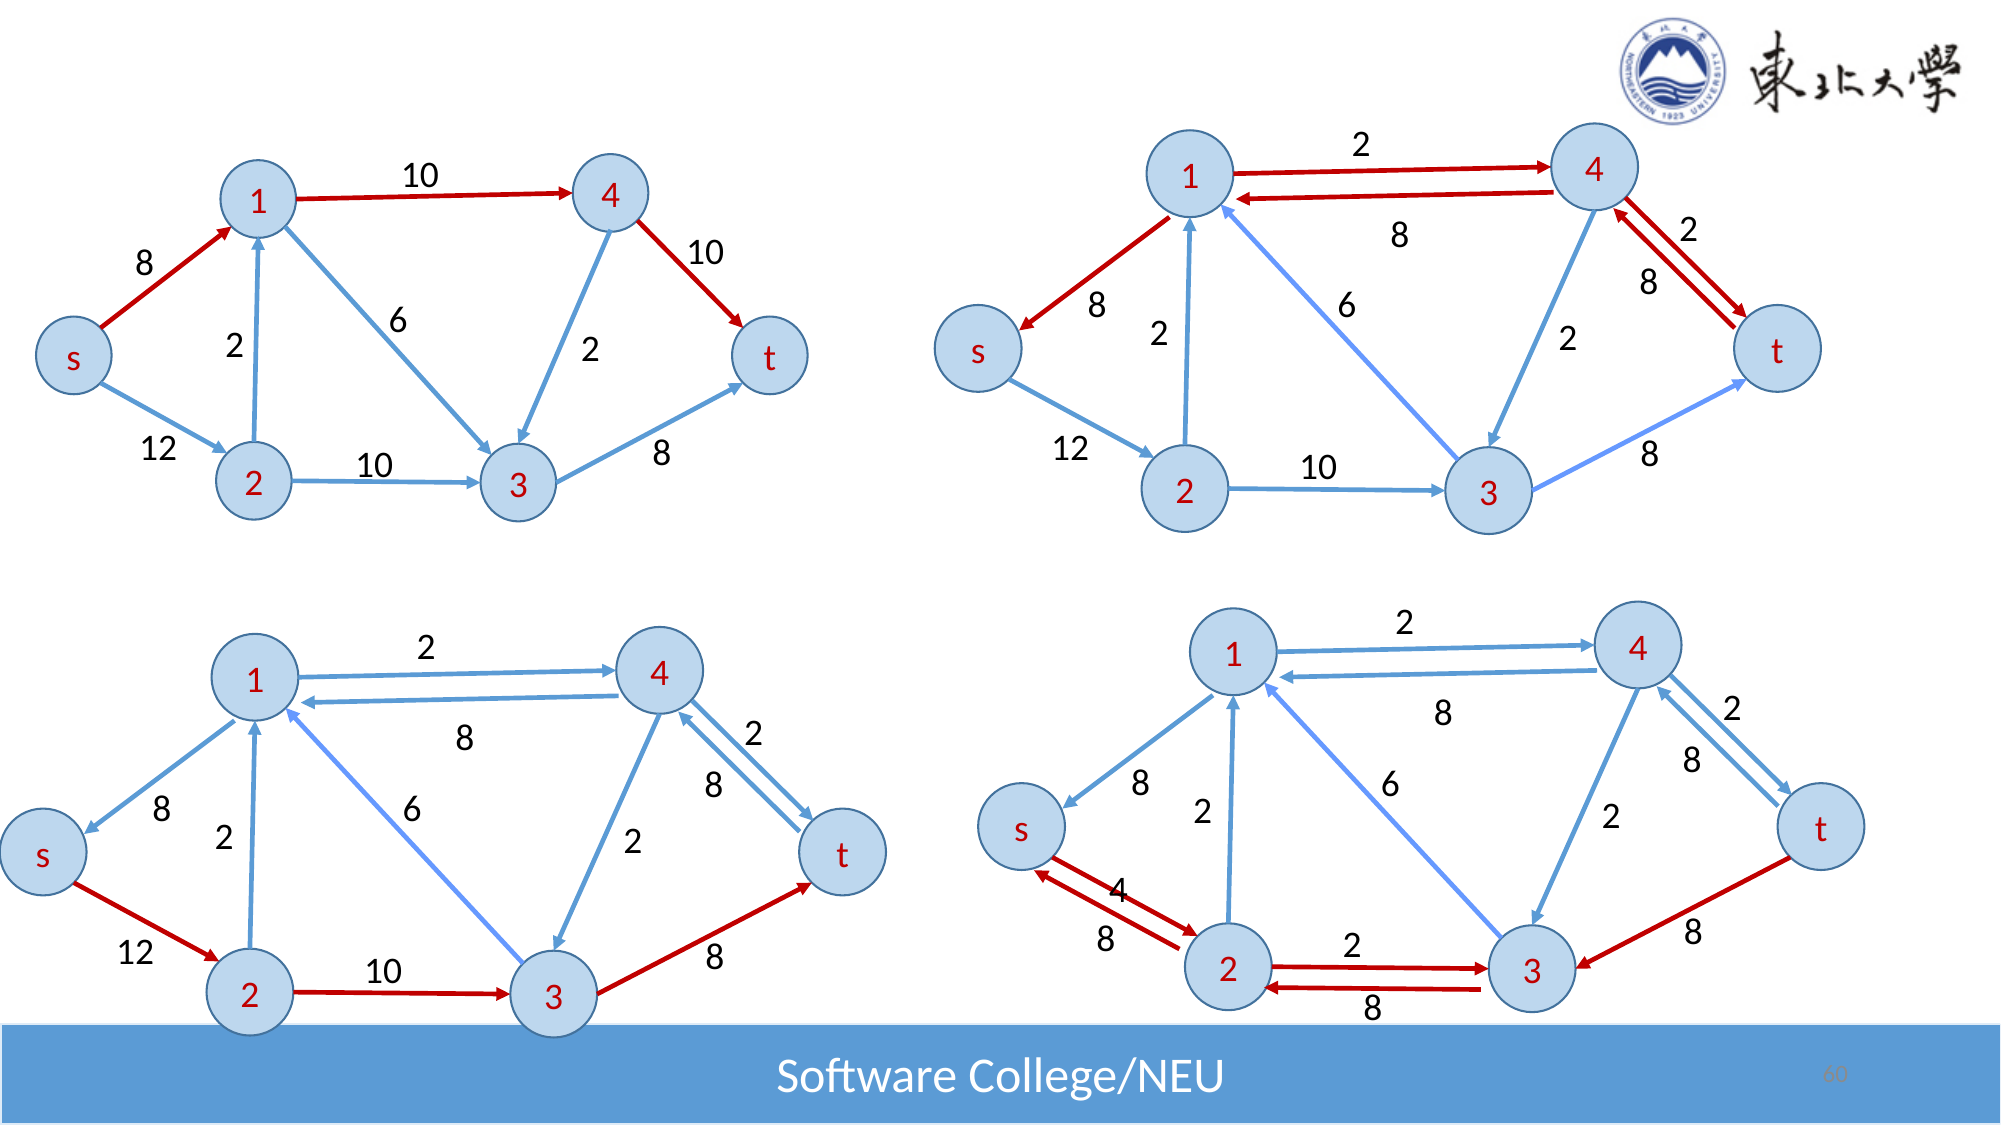

2
4
1
10
4
1
10
8
6
2
t
s
2
12
8
10
2
3
2
8
8
8
6
2
t
s
2
12
8
10
2
3
2
4
1
2
4
1
2
8
2
8
8
8
6
8
8
6
2
t
s
2
2
t
s
2
4
8
8
2
12
2
8
3
10
2
3
8